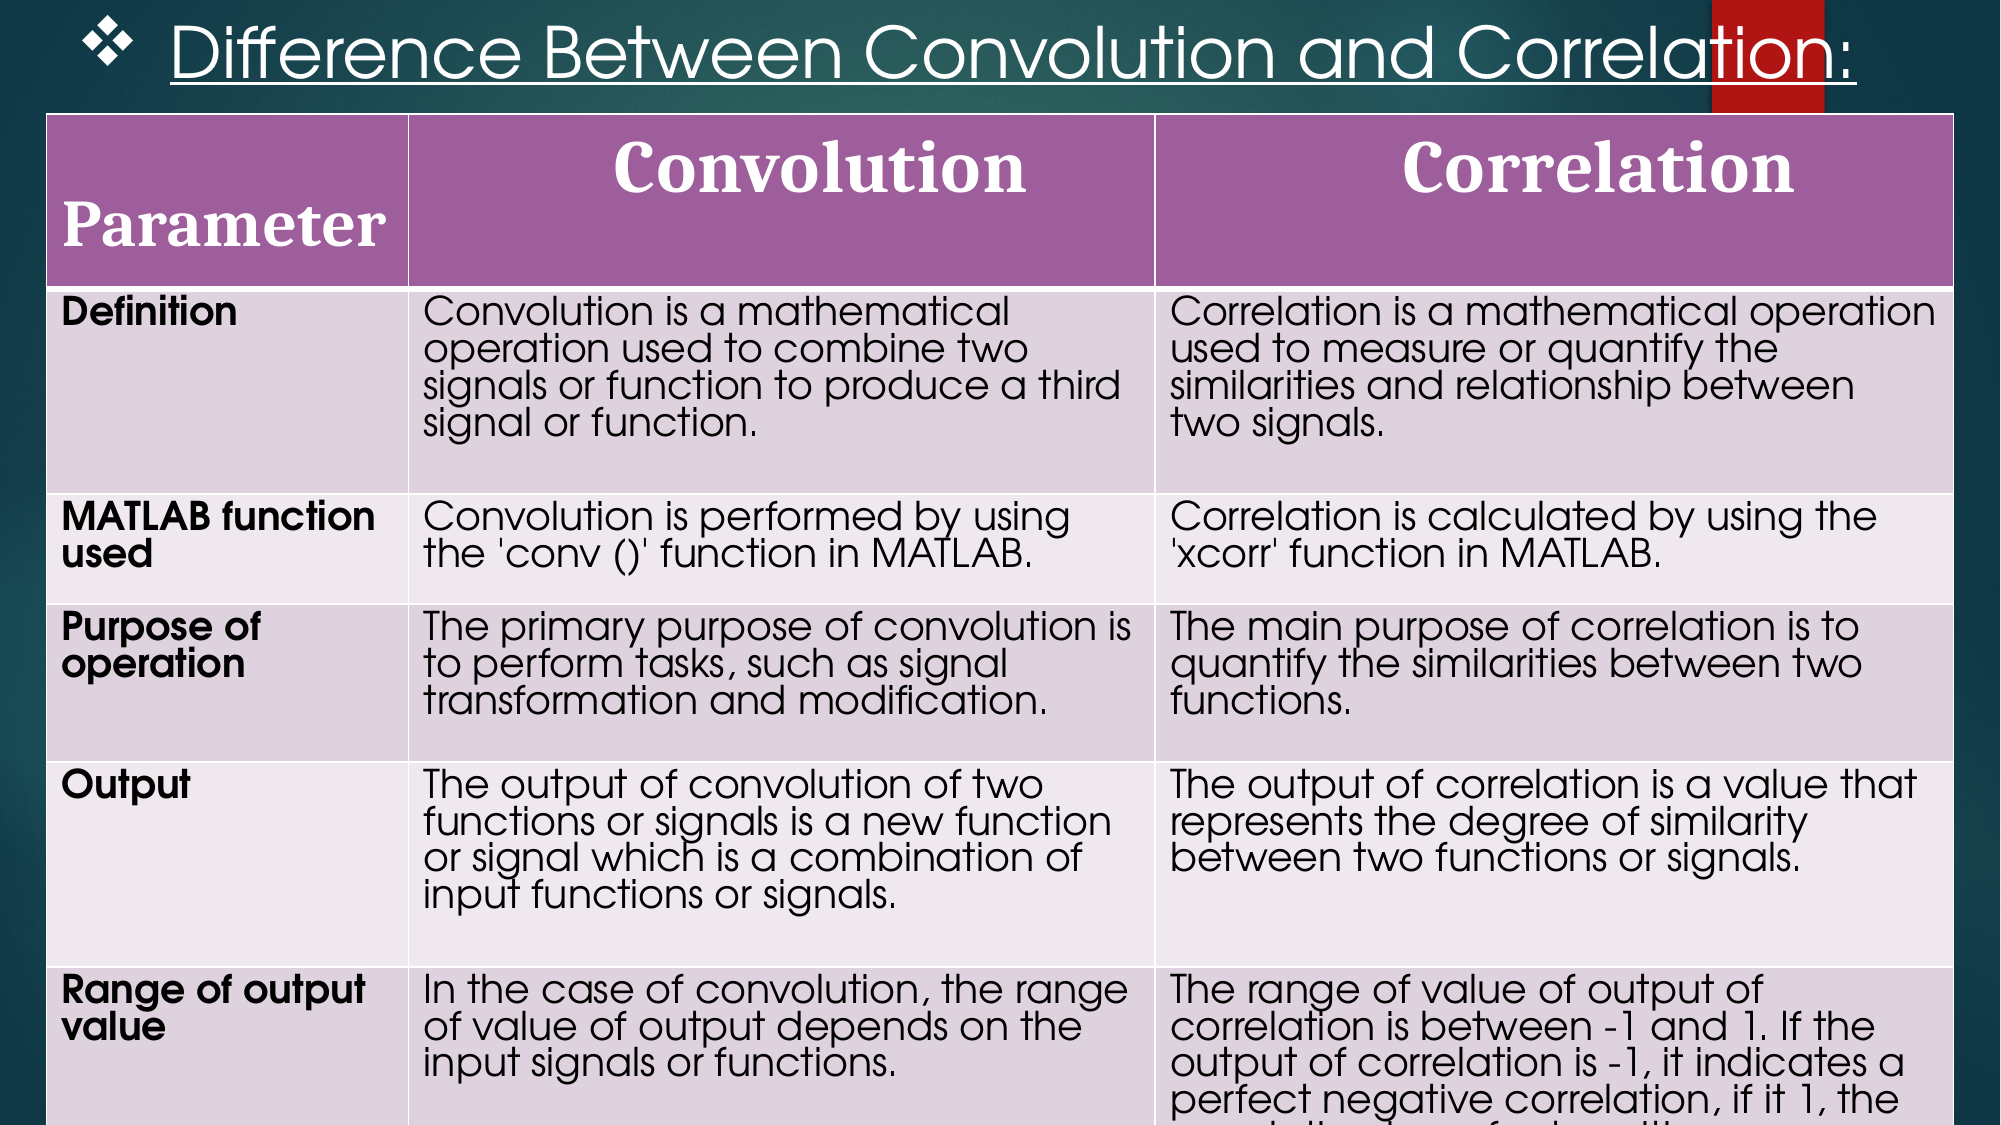

Difference Between Convolution and Correlation:
| Parameter | Convolution | Correlation |
| --- | --- | --- |
| Definition | Convolution is a mathematical operation used to combine two signals or function to produce a third signal or function. | Correlation is a mathematical operation used to measure or quantify the similarities and relationship between two signals. |
| MATLAB function used | Convolution is performed by using the 'conv ()' function in MATLAB. | Correlation is calculated by using the 'xcorr' function in MATLAB. |
| Purpose of operation | The primary purpose of convolution is to perform tasks, such as signal transformation and modification. | The main purpose of correlation is to quantify the similarities between two functions. |
| Output | The output of convolution of two functions or signals is a new function or signal which is a combination of input functions or signals. | The output of correlation is a value that represents the degree of similarity between two functions or signals. |
| Range of output value | In the case of convolution, the range of value of output depends on the input signals or functions. | The range of value of output of correlation is between -1 and 1. If the output of correlation is -1, it indicates a perfect negative correlation, if it 1, the correlation is perfect positive correlation, and if it is 0, there is no correlation between functions. |